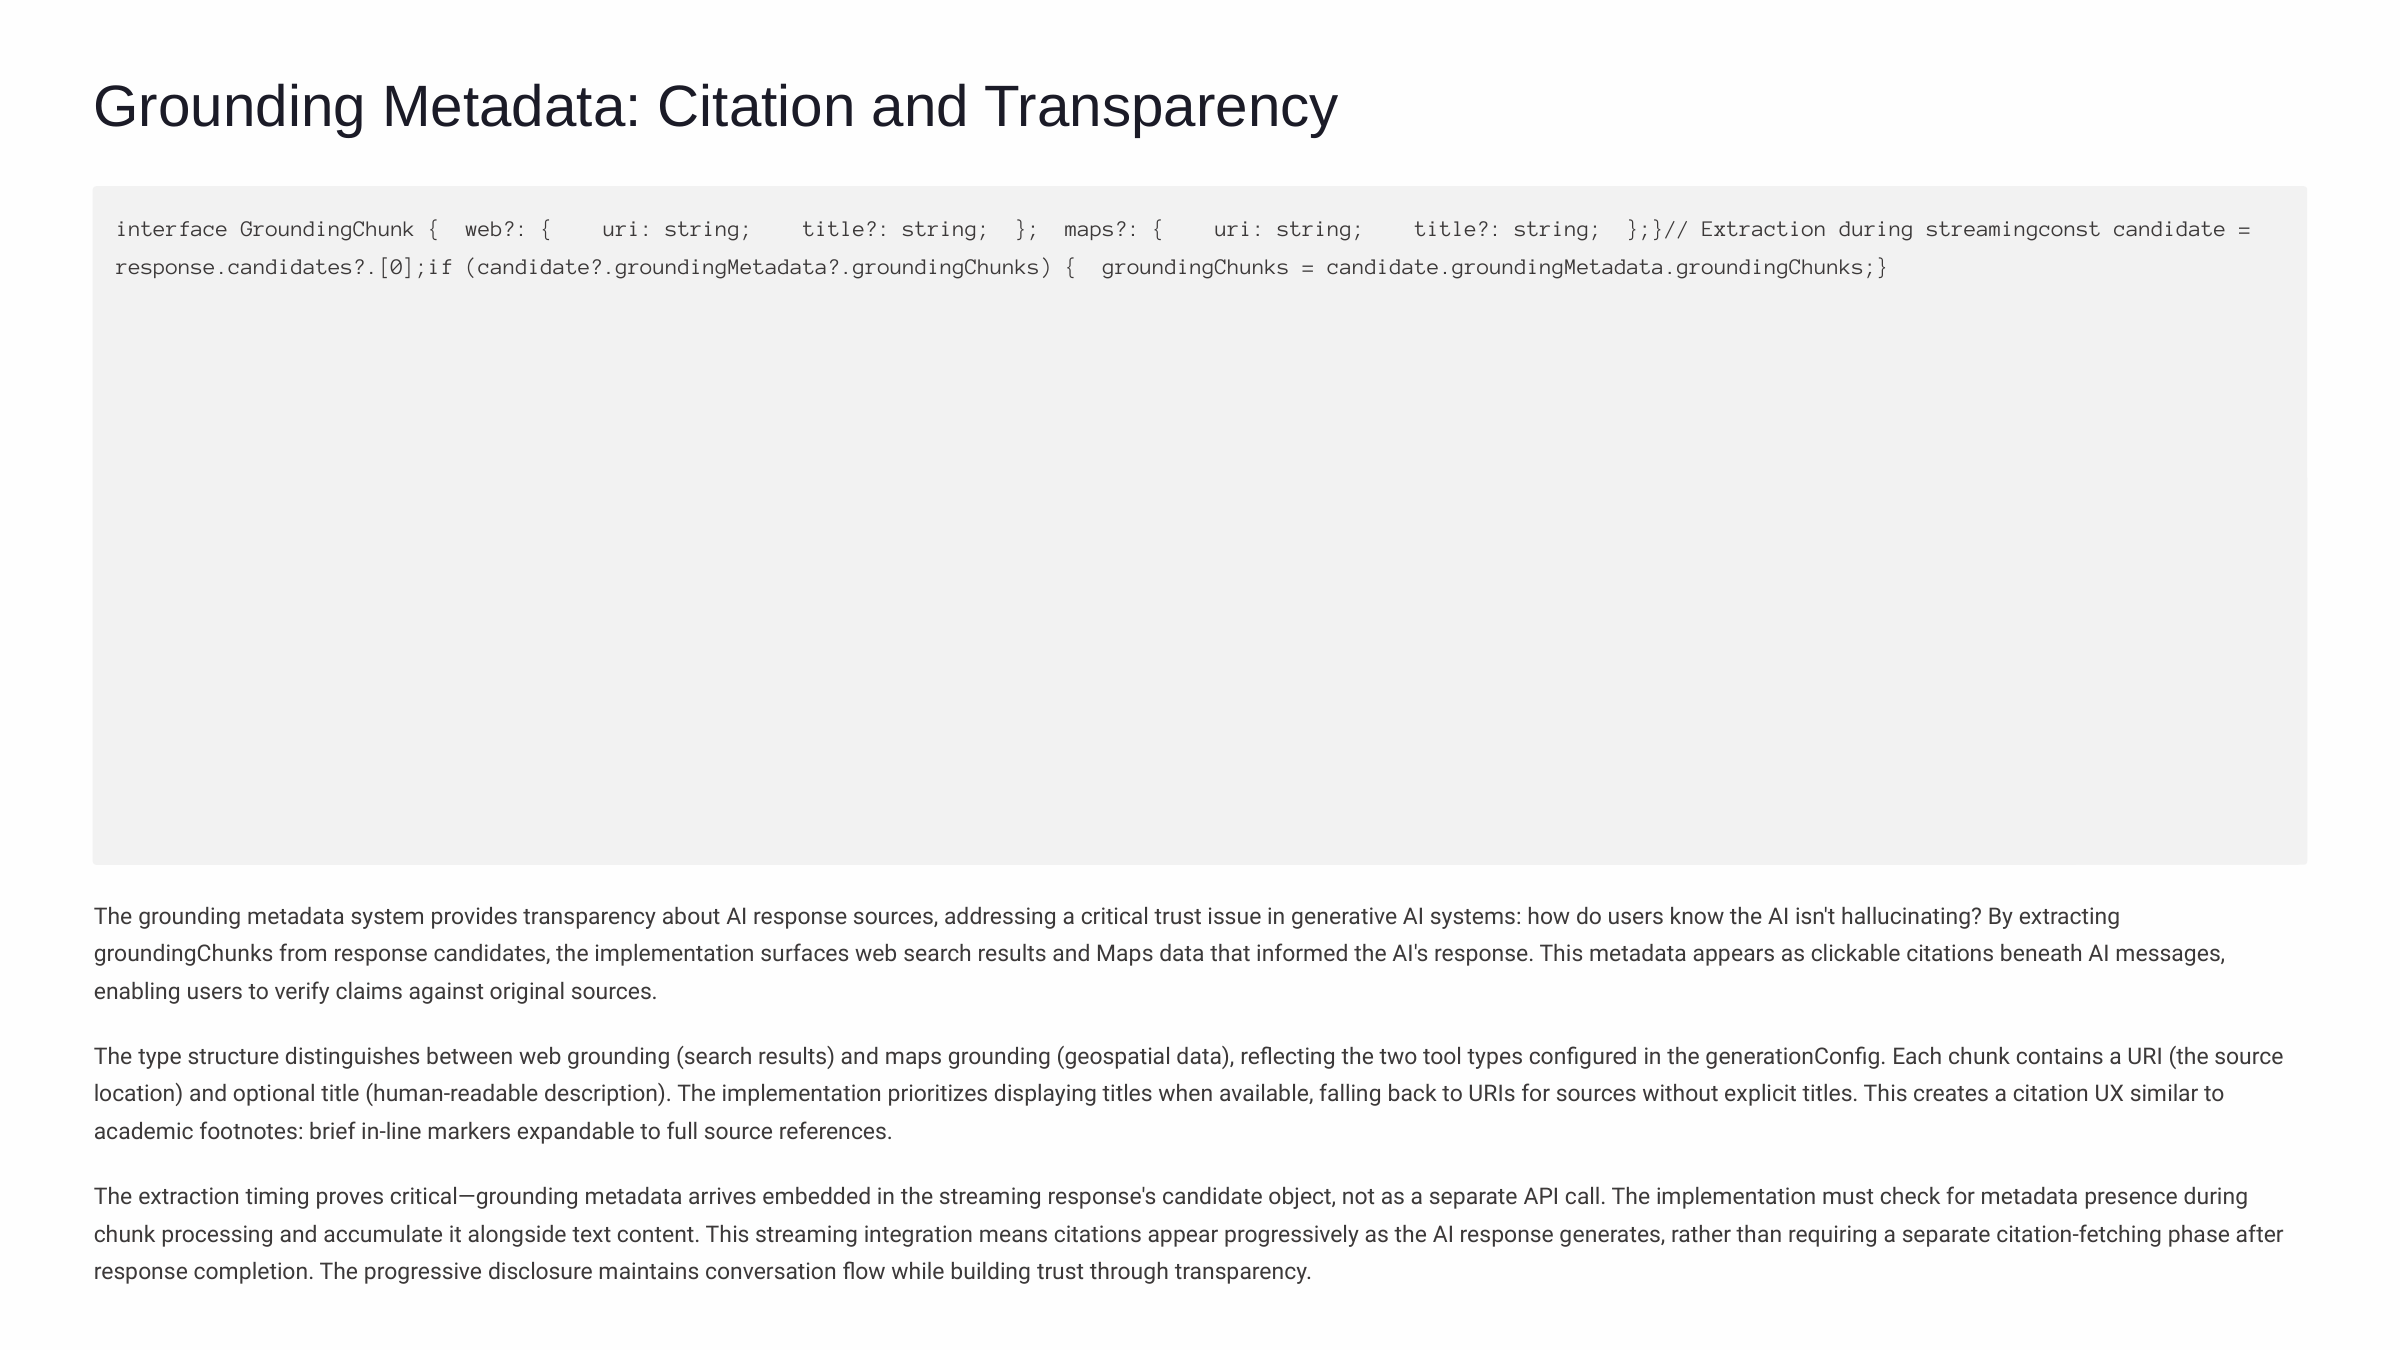

Grounding Metadata: Citation and Transparency

interface GroundingChunk {  web?: {    uri: string;    title?: string;  };  maps?: {    uri: string;    title?: string;  };}// Extraction during streamingconst candidate = response.candidates?.[0];if (candidate?.groundingMetadata?.groundingChunks) {  groundingChunks = candidate.groundingMetadata.groundingChunks;}
The grounding metadata system provides transparency about AI response sources, addressing a critical trust issue in generative AI systems: how do users know the AI isn't hallucinating? By extracting groundingChunks from response candidates, the implementation surfaces web search results and Maps data that informed the AI's response. This metadata appears as clickable citations beneath AI messages, enabling users to verify claims against original sources.
The type structure distinguishes between web grounding (search results) and maps grounding (geospatial data), reflecting the two tool types configured in the generationConfig. Each chunk contains a URI (the source location) and optional title (human-readable description). The implementation prioritizes displaying titles when available, falling back to URIs for sources without explicit titles. This creates a citation UX similar to academic footnotes: brief in-line markers expandable to full source references.
The extraction timing proves critical—grounding metadata arrives embedded in the streaming response's candidate object, not as a separate API call. The implementation must check for metadata presence during chunk processing and accumulate it alongside text content. This streaming integration means citations appear progressively as the AI response generates, rather than requiring a separate citation-fetching phase after response completion. The progressive disclosure maintains conversation flow while building trust through transparency.